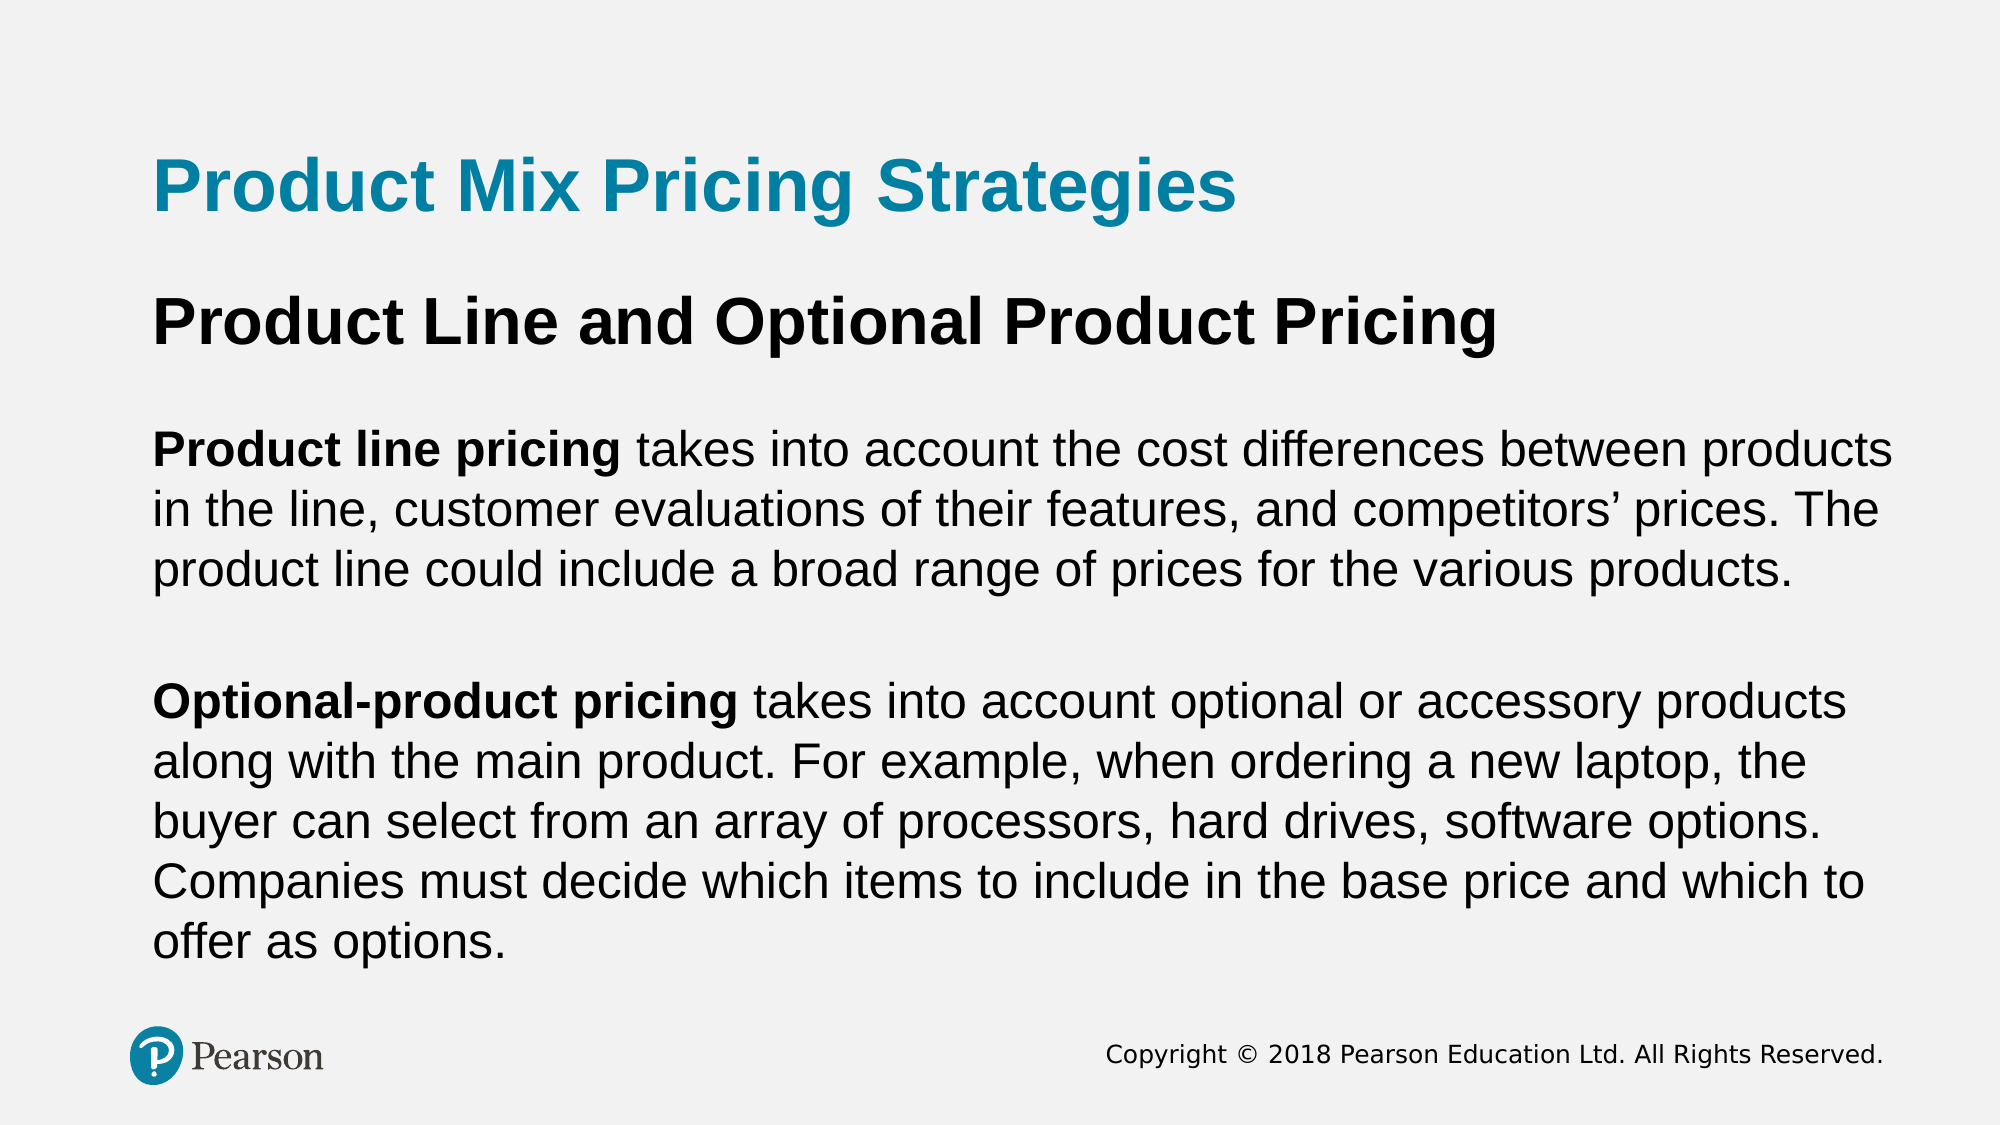

# Product Mix Pricing Strategies
Product Line and Optional Product Pricing

Product line pricing takes into account the cost differences between products in the line, customer evaluations of their features, and competitors’ prices. The product line could include a broad range of prices for the various products.

Optional-product pricing takes into account optional or accessory products along with the main product. For example, when ordering a new laptop, the buyer can select from an array of processors, hard drives, software options. Companies must decide which items to include in the base price and which to offer as options.